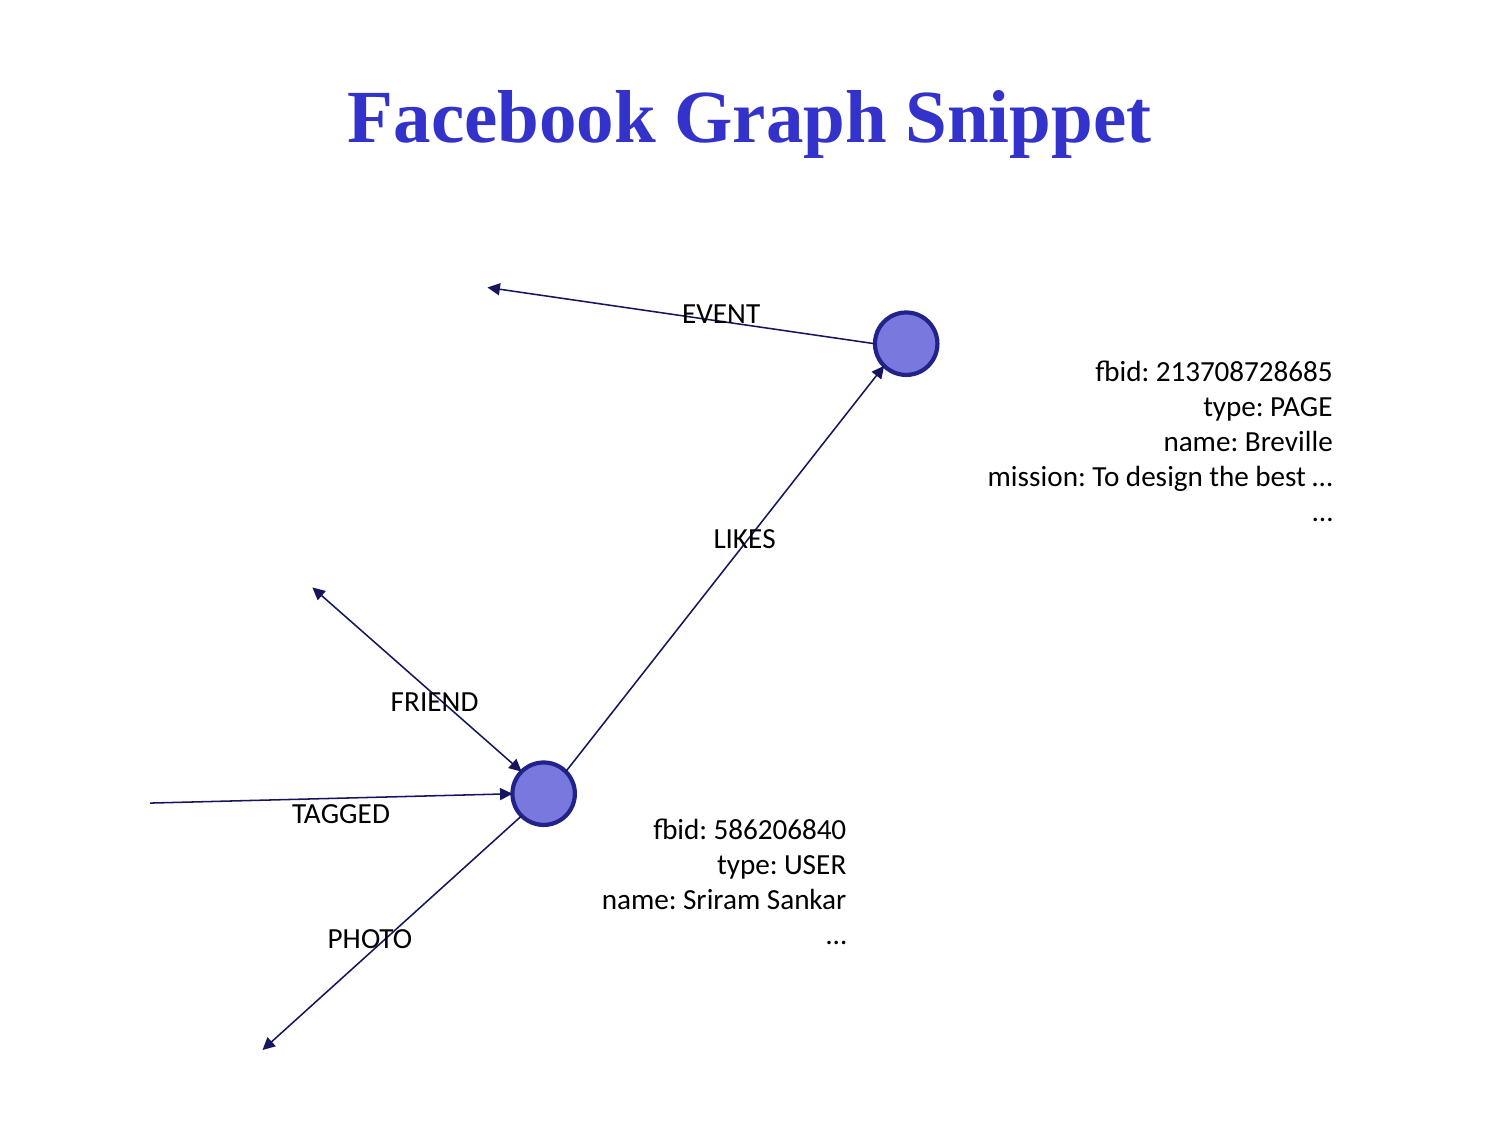

# Facebook Graph Snippet
EVENT

fbid: 213708728685
type: PAGE
name: Breville
mission: To design the best …
…
LIKES
FRIEND

TAGGED
fbid: 586206840
type: USER
name: Sriram Sankar
…
PHOTO